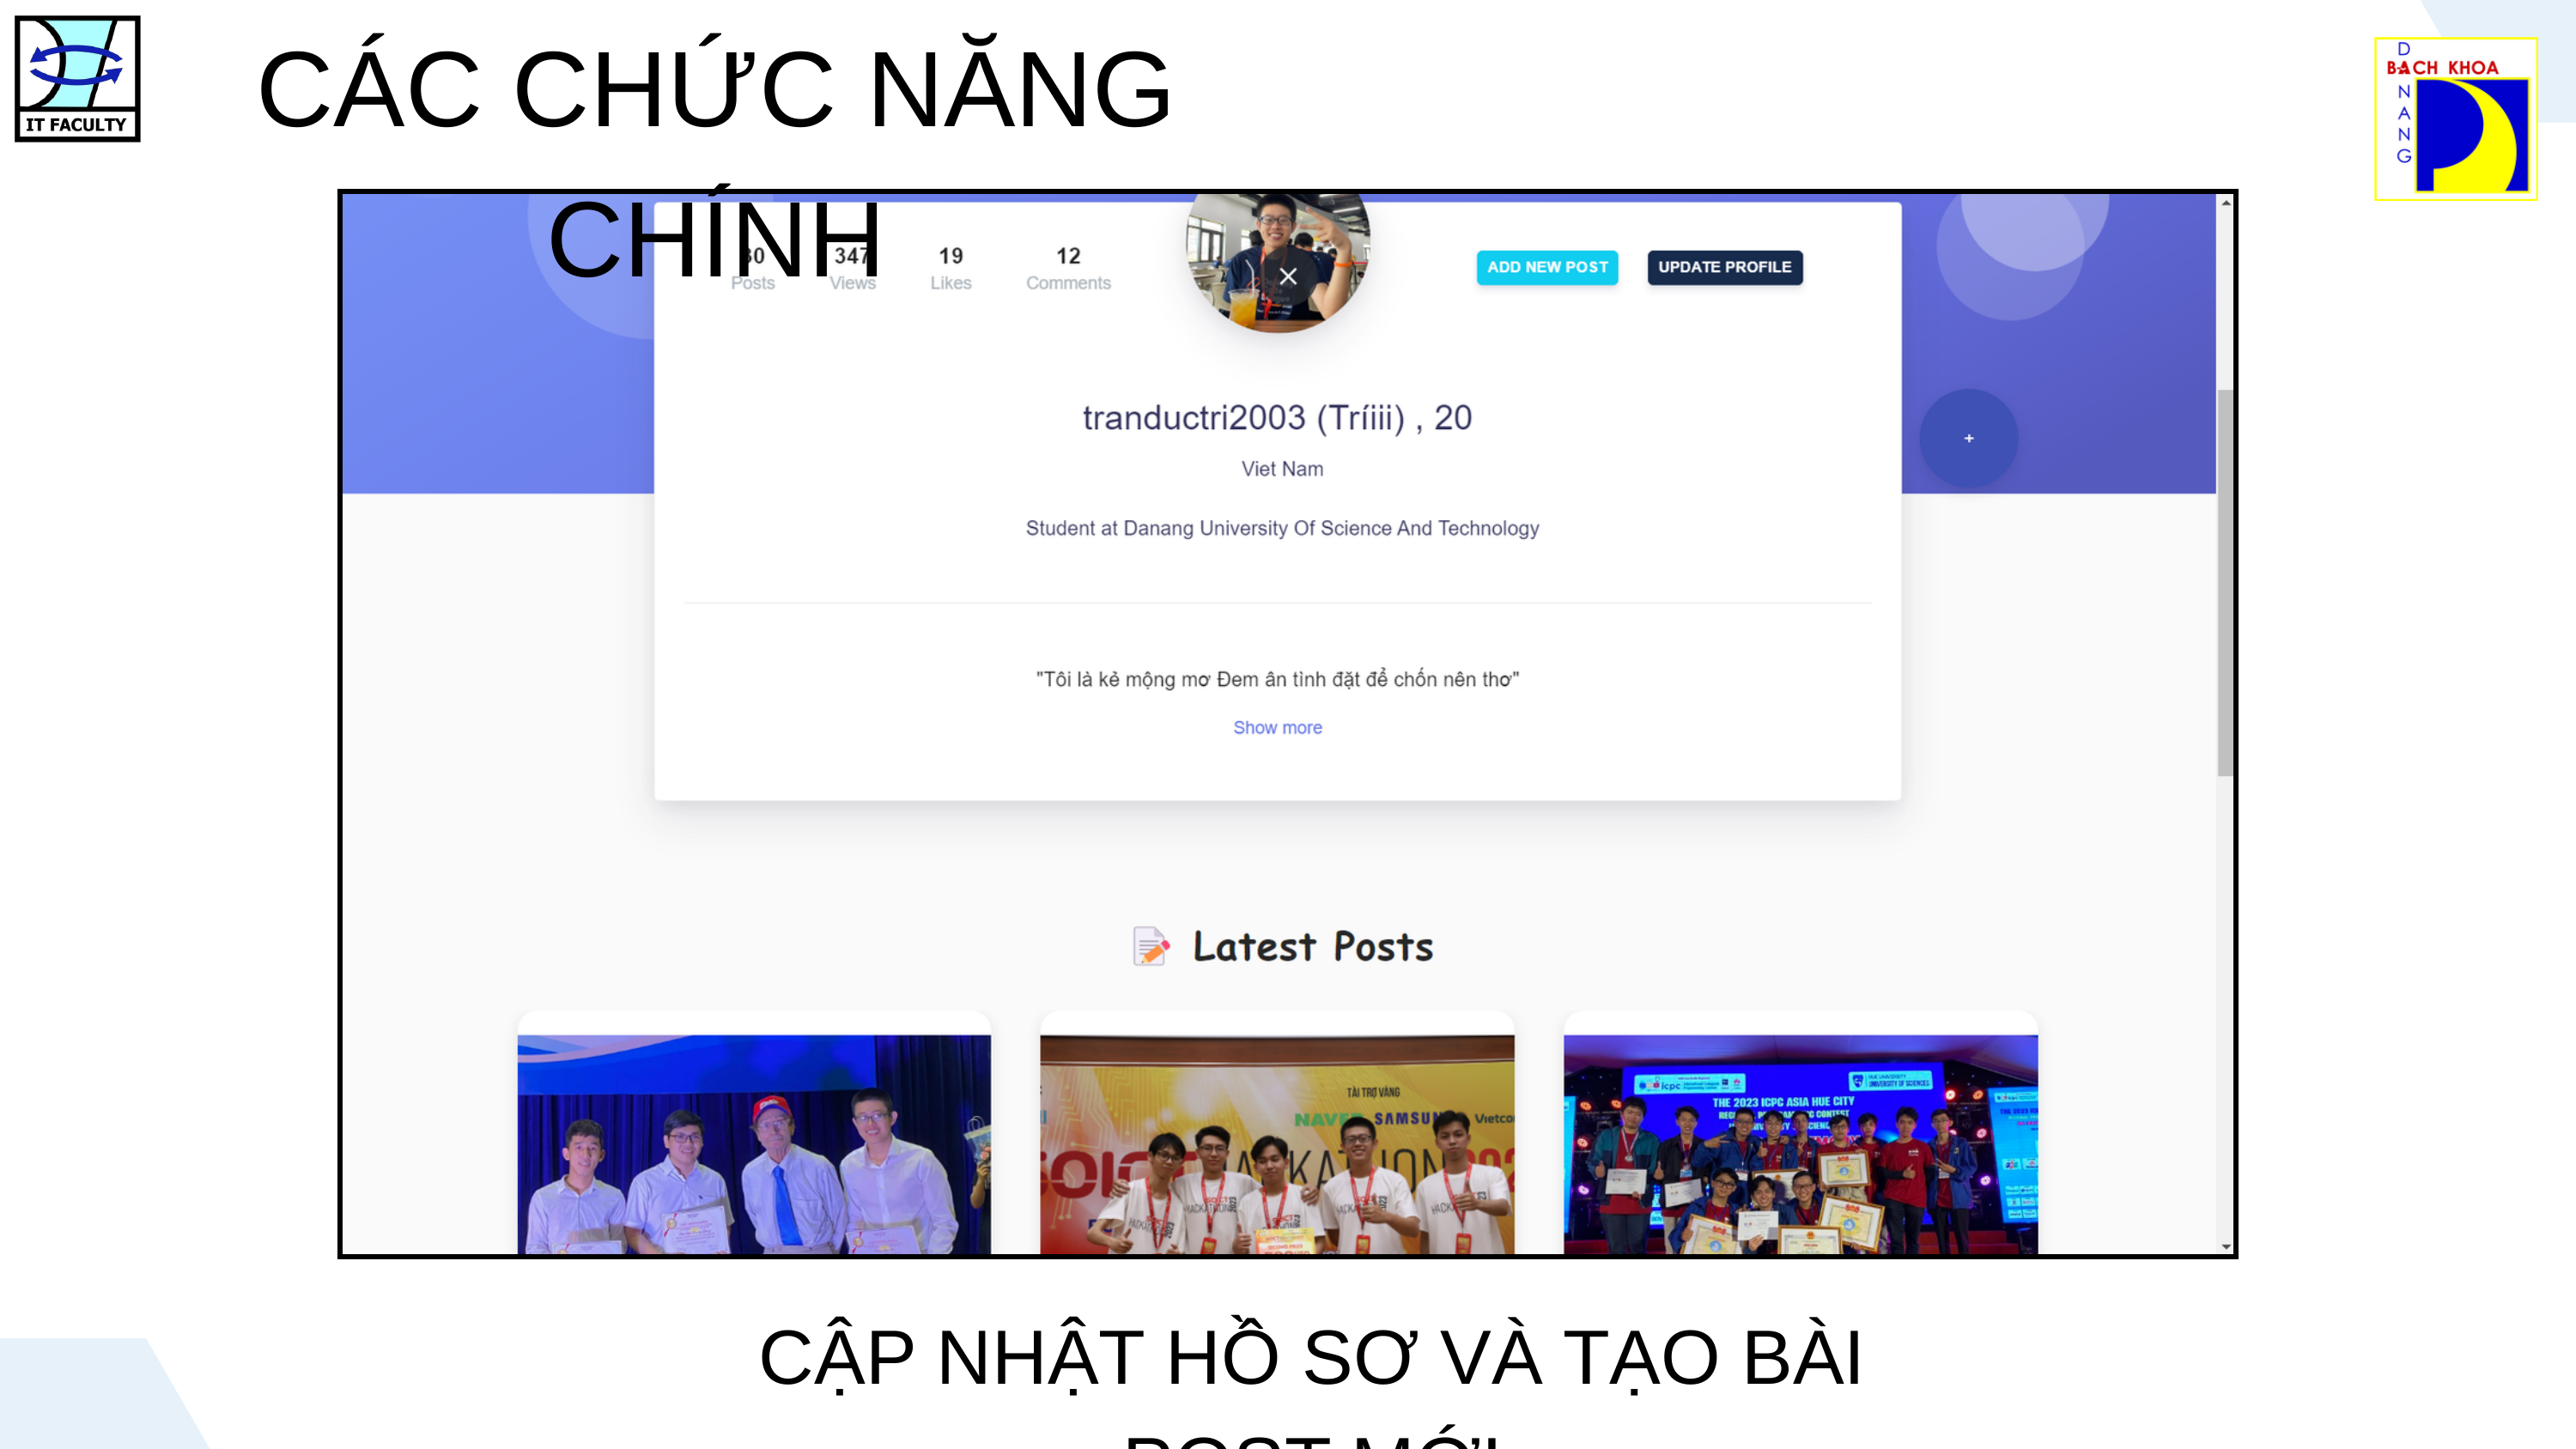

CÁC CHỨC NĂNG CHÍNH

CẬP NHẬT HỒ SƠ VÀ TẠO BÀI POST MỚI